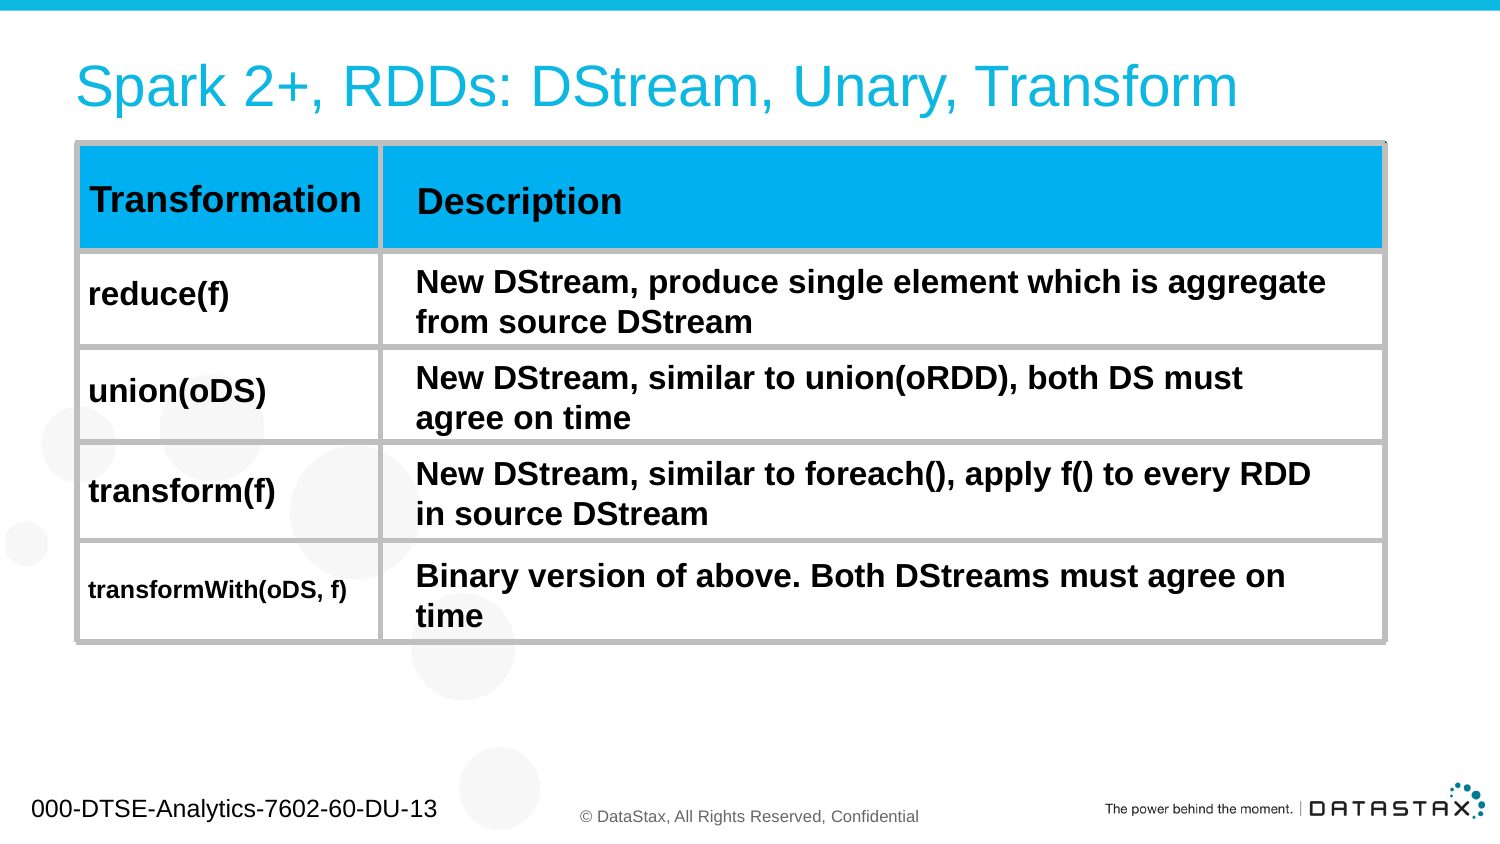

# Spark 2+, RDDs: DStream, Unary, Transform

Transformation
Description
New DStream, produce single element which is aggregate from source DStream
reduce(f)
New DStream, similar to union(oRDD), both DS must agree on time
union(oDS)
New DStream, similar to foreach(), apply f() to every RDD in source DStream
transform(f)
Binary version of above. Both DStreams must agree on time
transformWith(oDS, f)
000-DTSE-Analytics-7602-60-DU-13